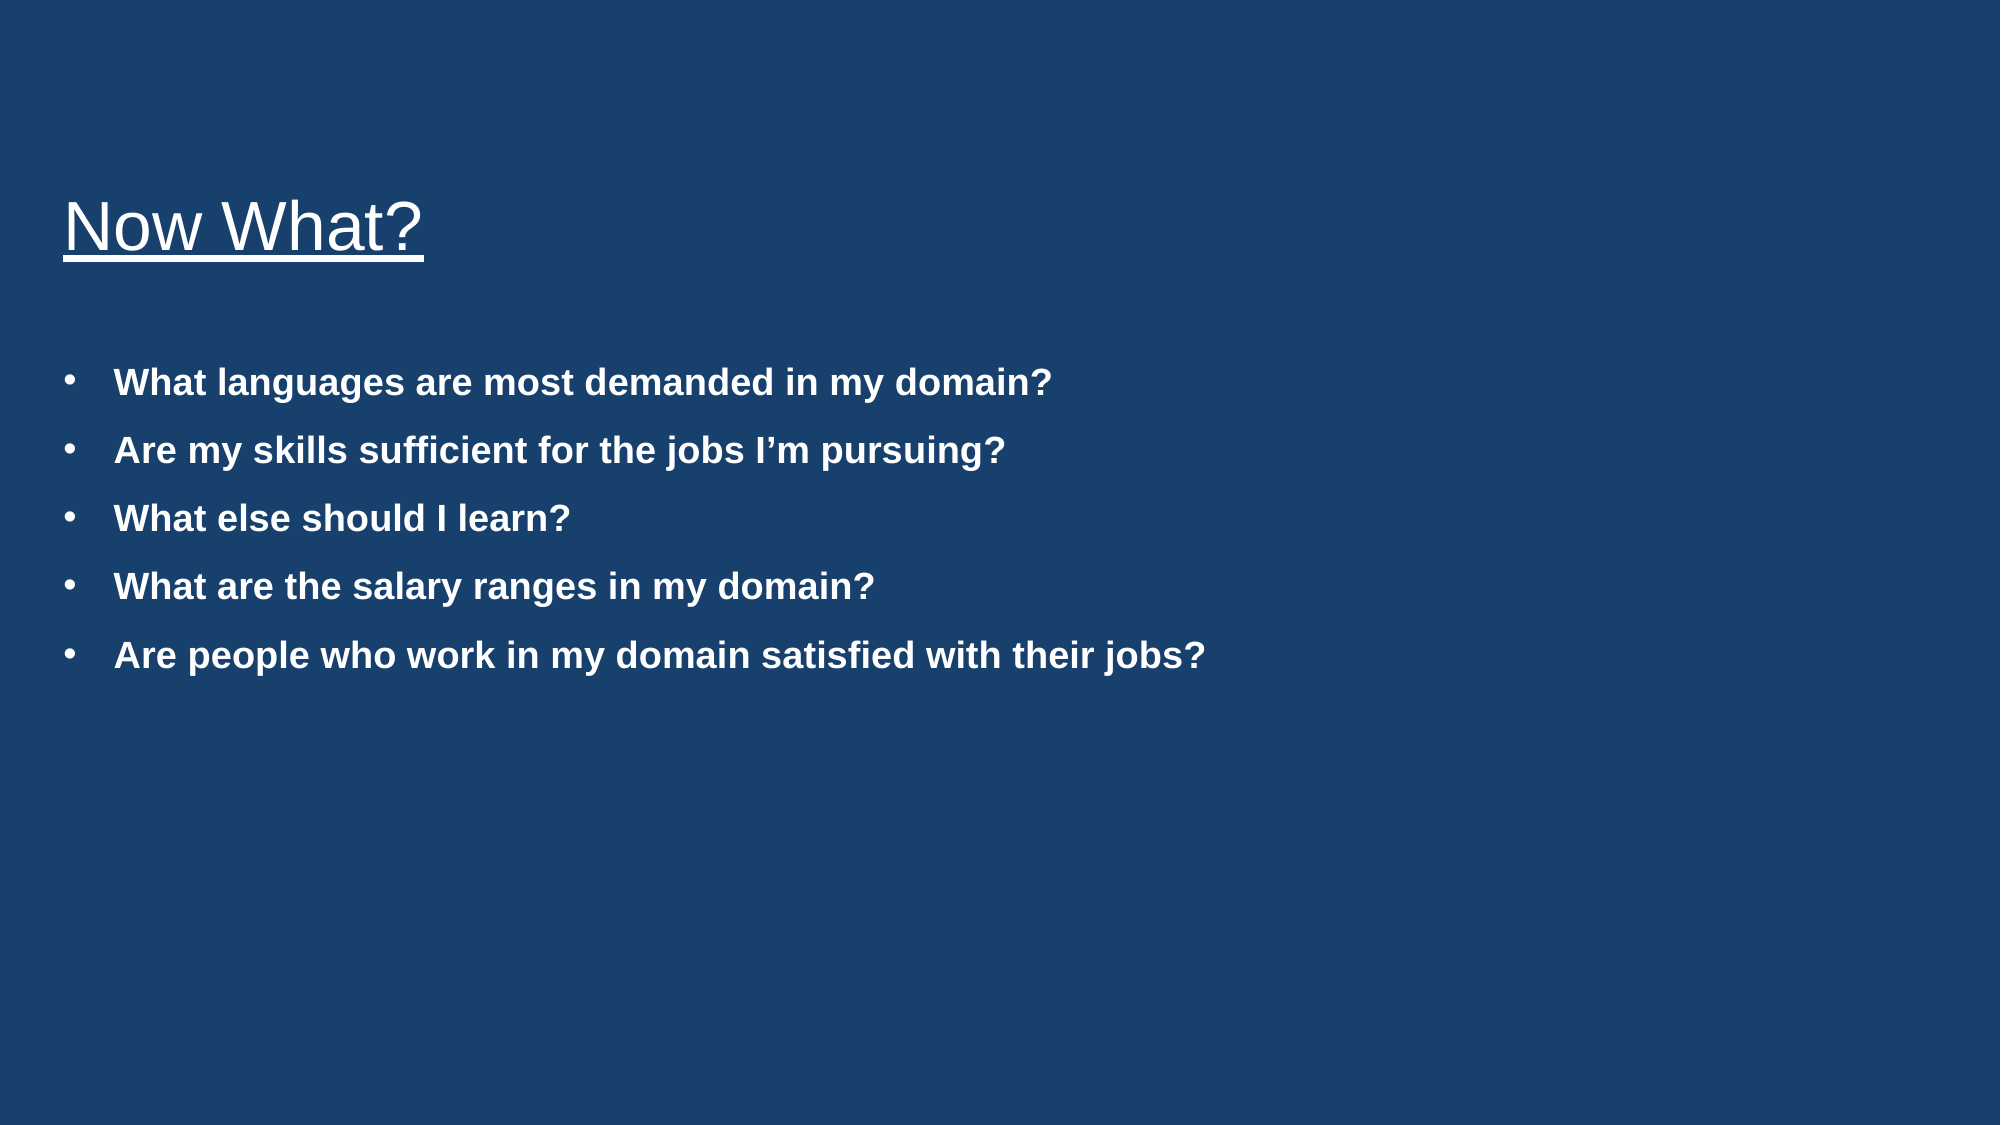

Now What?

What languages are most demanded in my domain?
Are my skills sufficient for the jobs I’m pursuing?
What else should I learn?
What are the salary ranges in my domain?
Are people who work in my domain satisfied with their jobs?